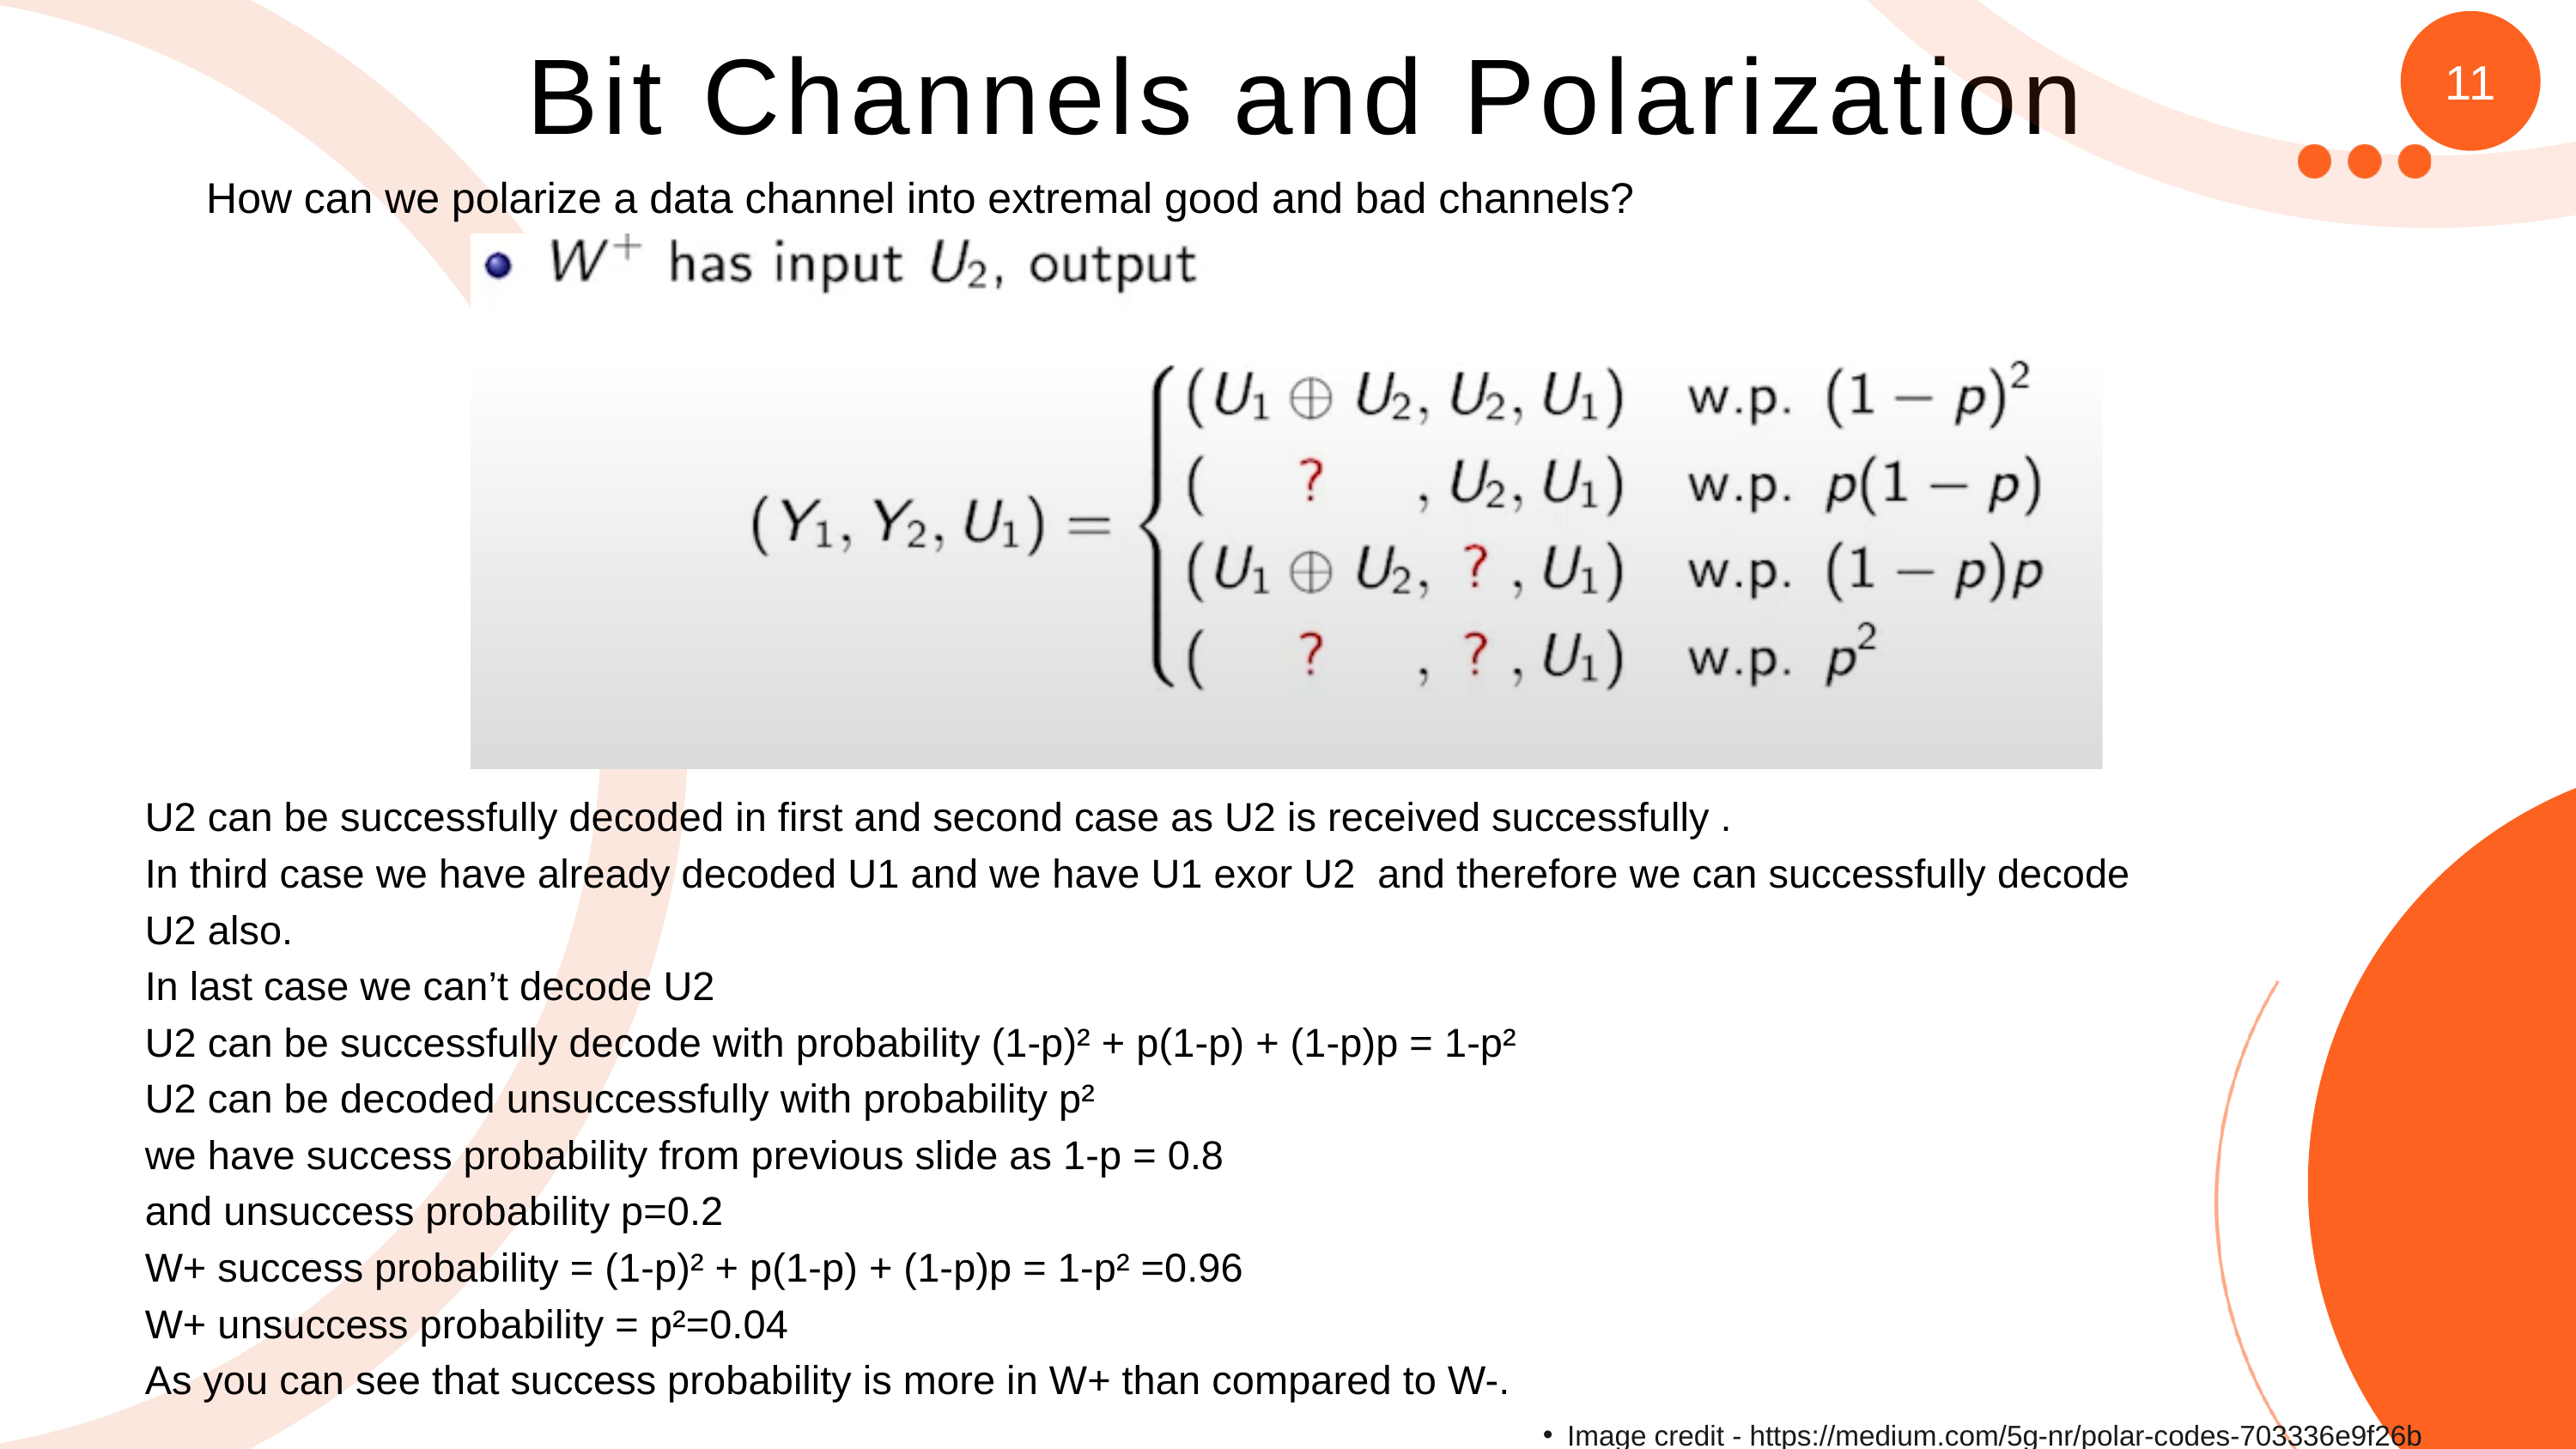

Bit Channels and Polarization

11

How can we polarize a data channel into extremal good and bad channels?

U2 can be successfully decoded in first and second case as U2 is received successfully .
In third case we have already decoded U1 and we have U1 exor U2  and therefore we can successfully decode U2 also.
In last case we can’t decode U2
U2 can be successfully decode with probability (1-p)² + p(1-p) + (1-p)p = 1-p²
U2 can be decoded unsuccessfully with probability p²
we have success probability from previous slide as 1-p = 0.8
and unsuccess probability p=0.2
W+ success probability = (1-p)² + p(1-p) + (1-p)p = 1-p² =0.96
W+ unsuccess probability = p²=0.04
As you can see that success probability is more in W+ than compared to W-.

Image credit - https://medium.com/5g-nr/polar-codes-703336e9f26b